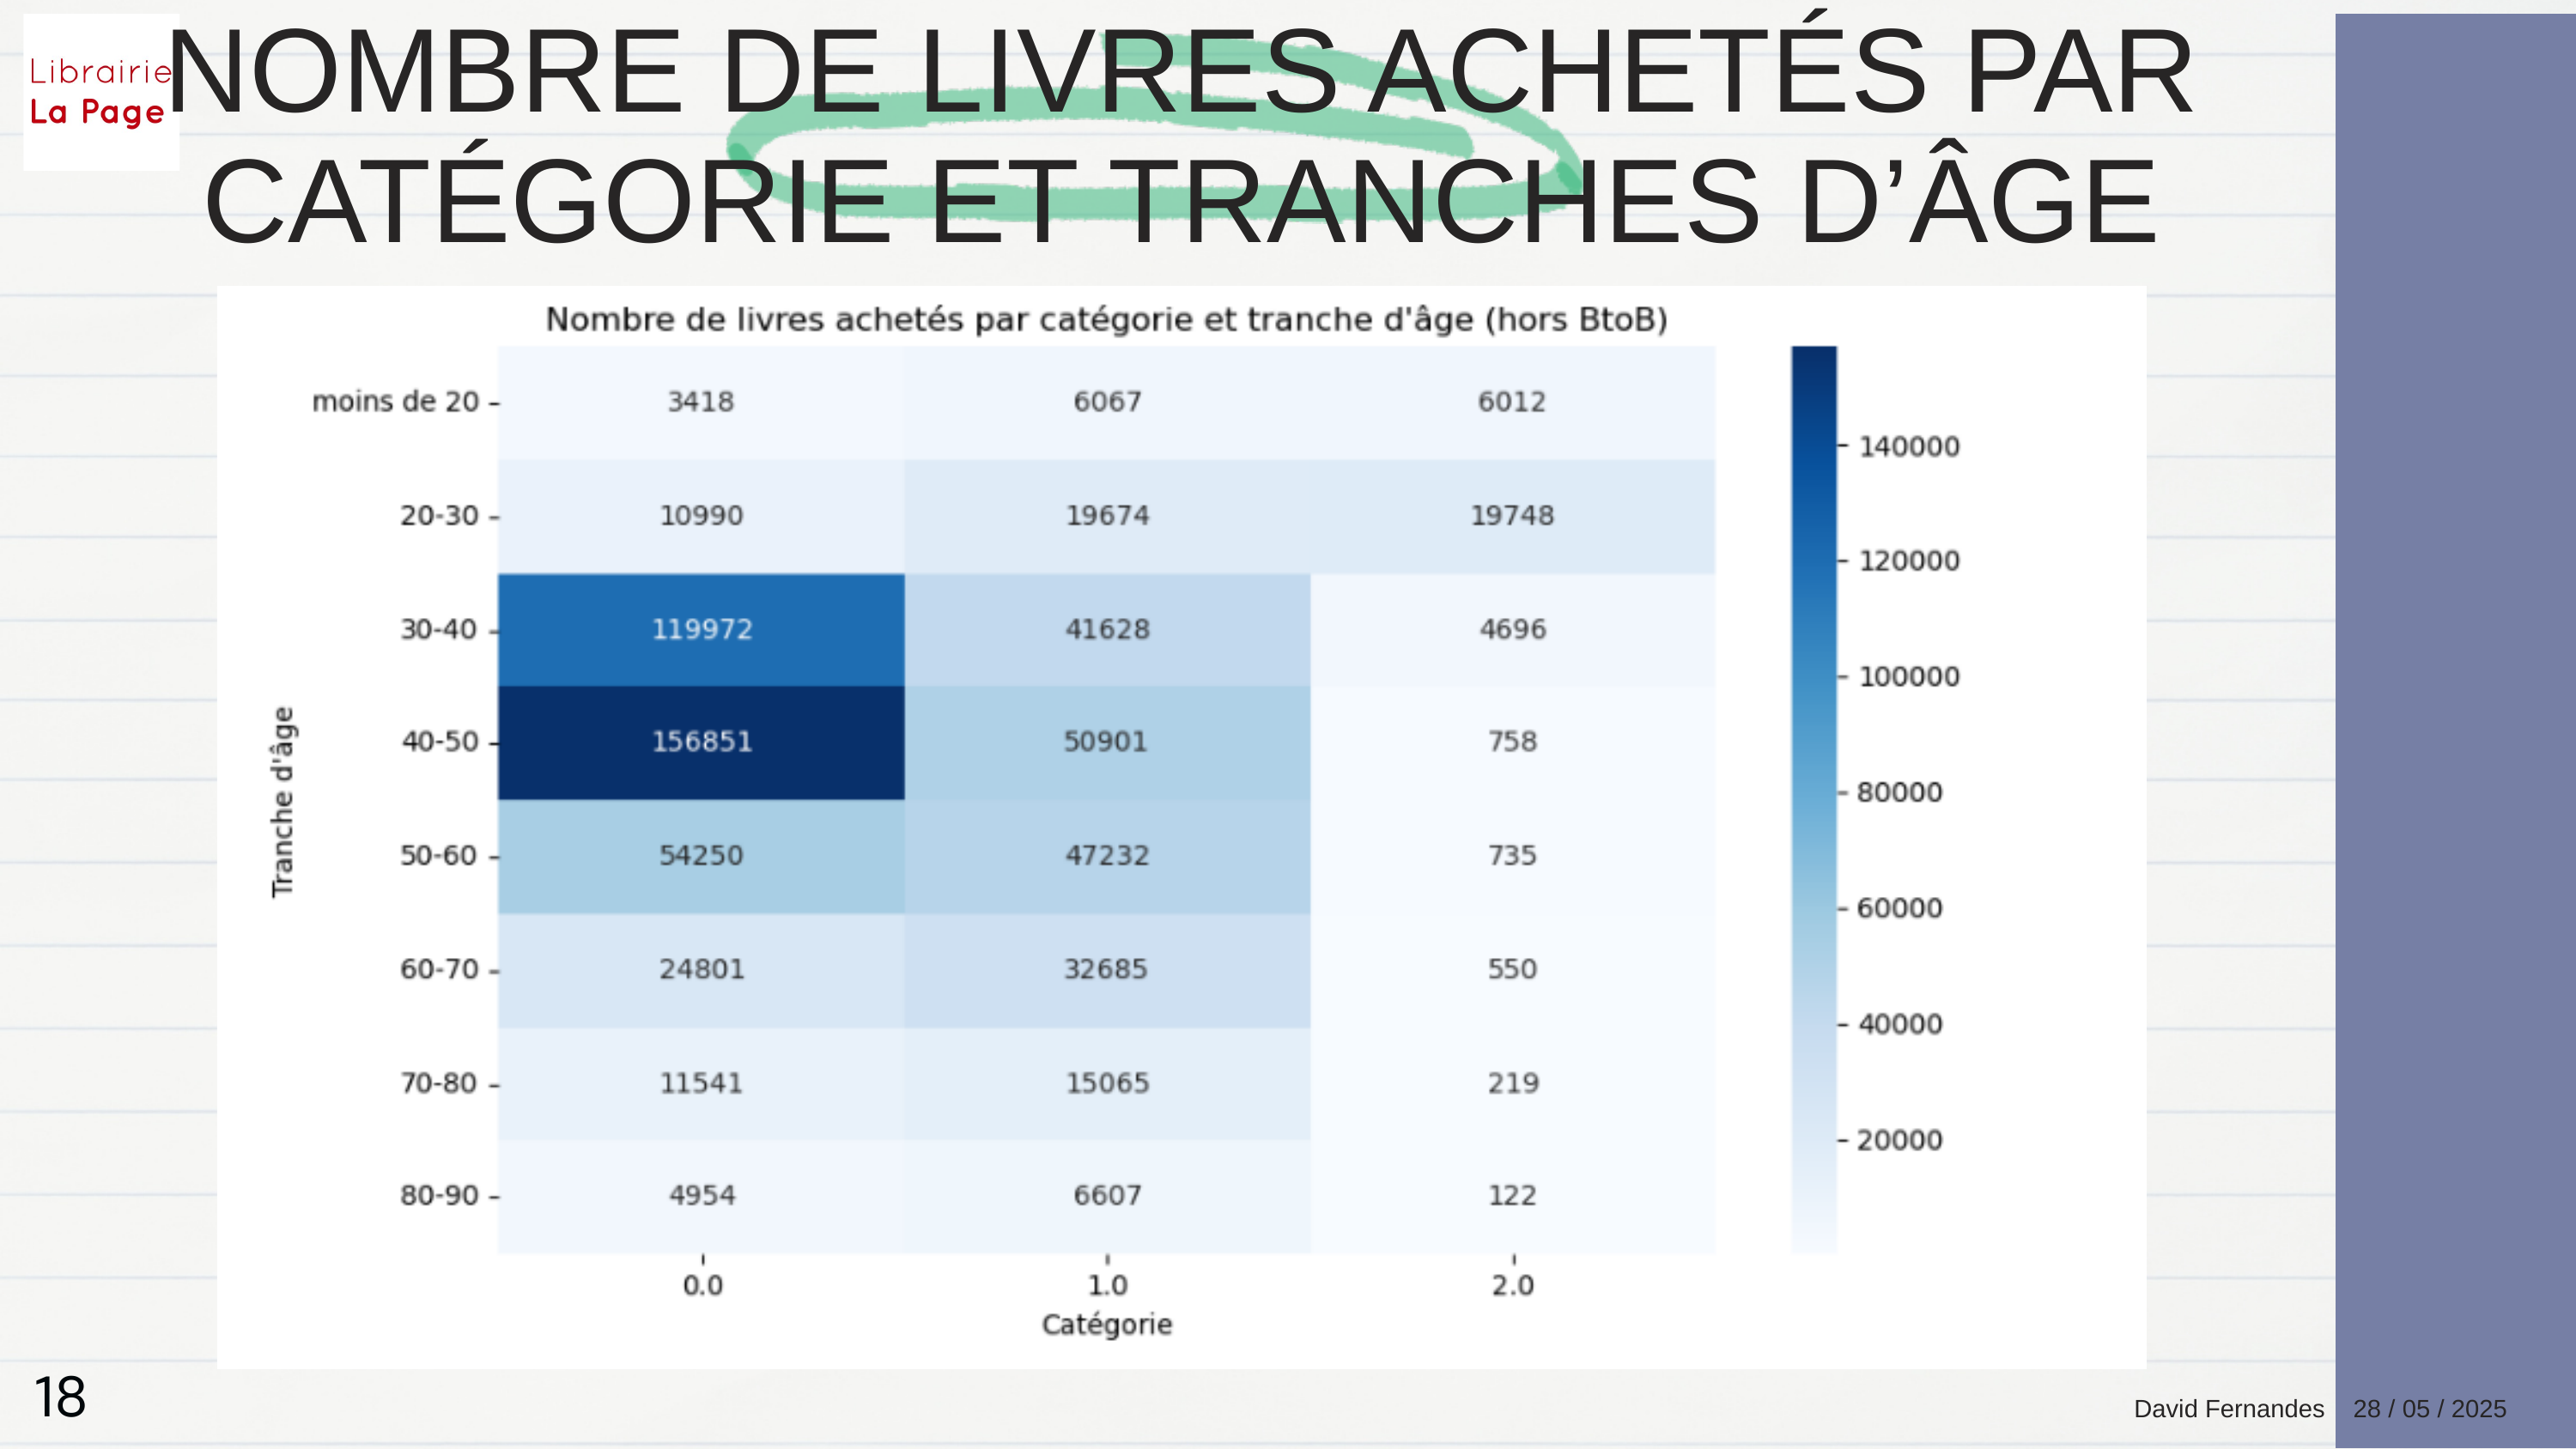

NOMBRE DE LIVRES ACHETÉS PAR CATÉGORIE ET TRANCHES D’ÂGE

18
David Fernandes    28 / 05 / 2025